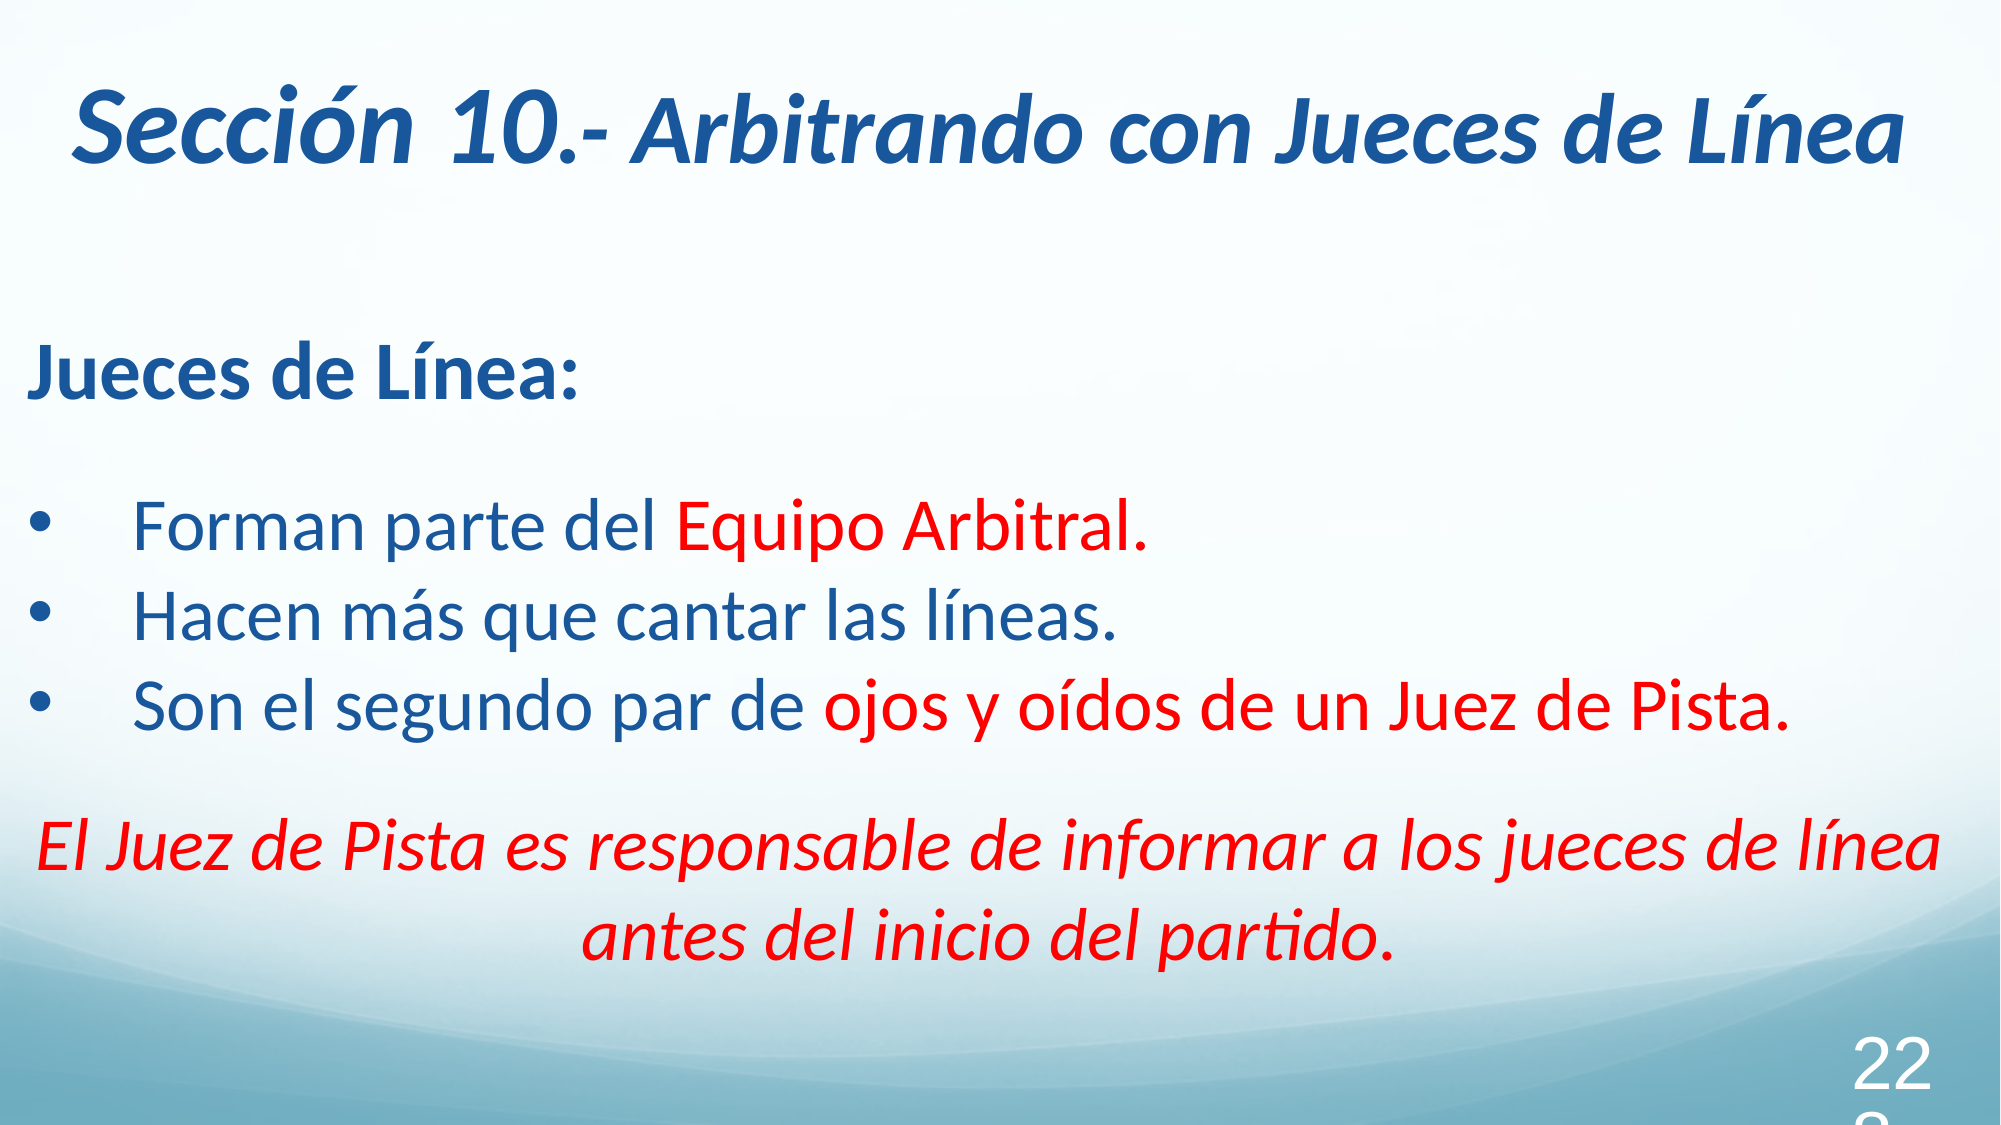

Sección 10.- Arbitrando con Jueces de Línea

Jueces de Línea:

 Forman parte del Equipo Arbitral.
 Hacen más que cantar las líneas.
 Son el segundo par de ojos y oídos de un Juez de Pista.

El Juez de Pista es responsable de informar a los jueces de línea antes del inicio del partido.

228